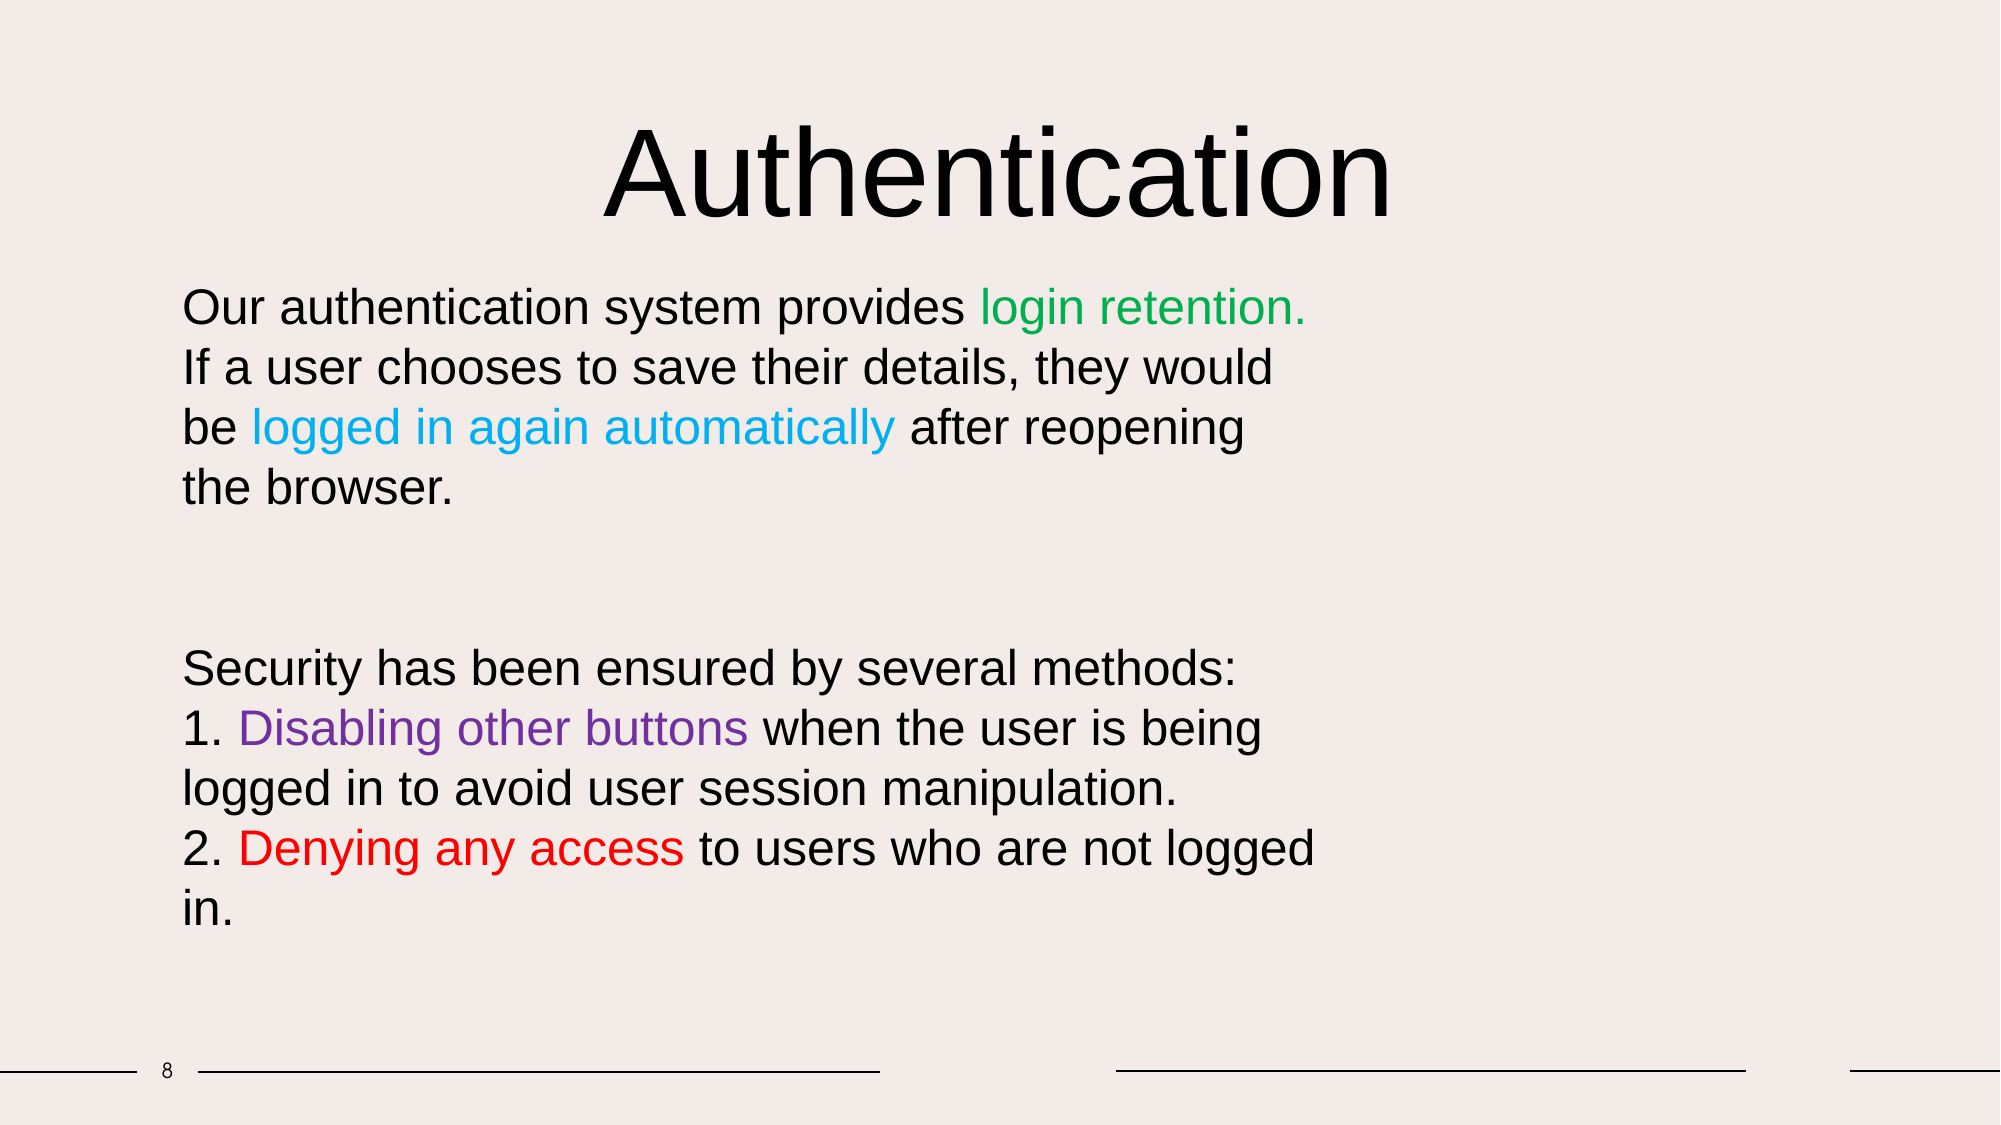

# Authentication
Our authentication system provides login retention. If a user chooses to save their details, they would be logged in again automatically after reopening the browser.
Security has been ensured by several methods:
1. Disabling other buttons when the user is being logged in to avoid user session manipulation.
2. Denying any access to users who are not logged in.
8